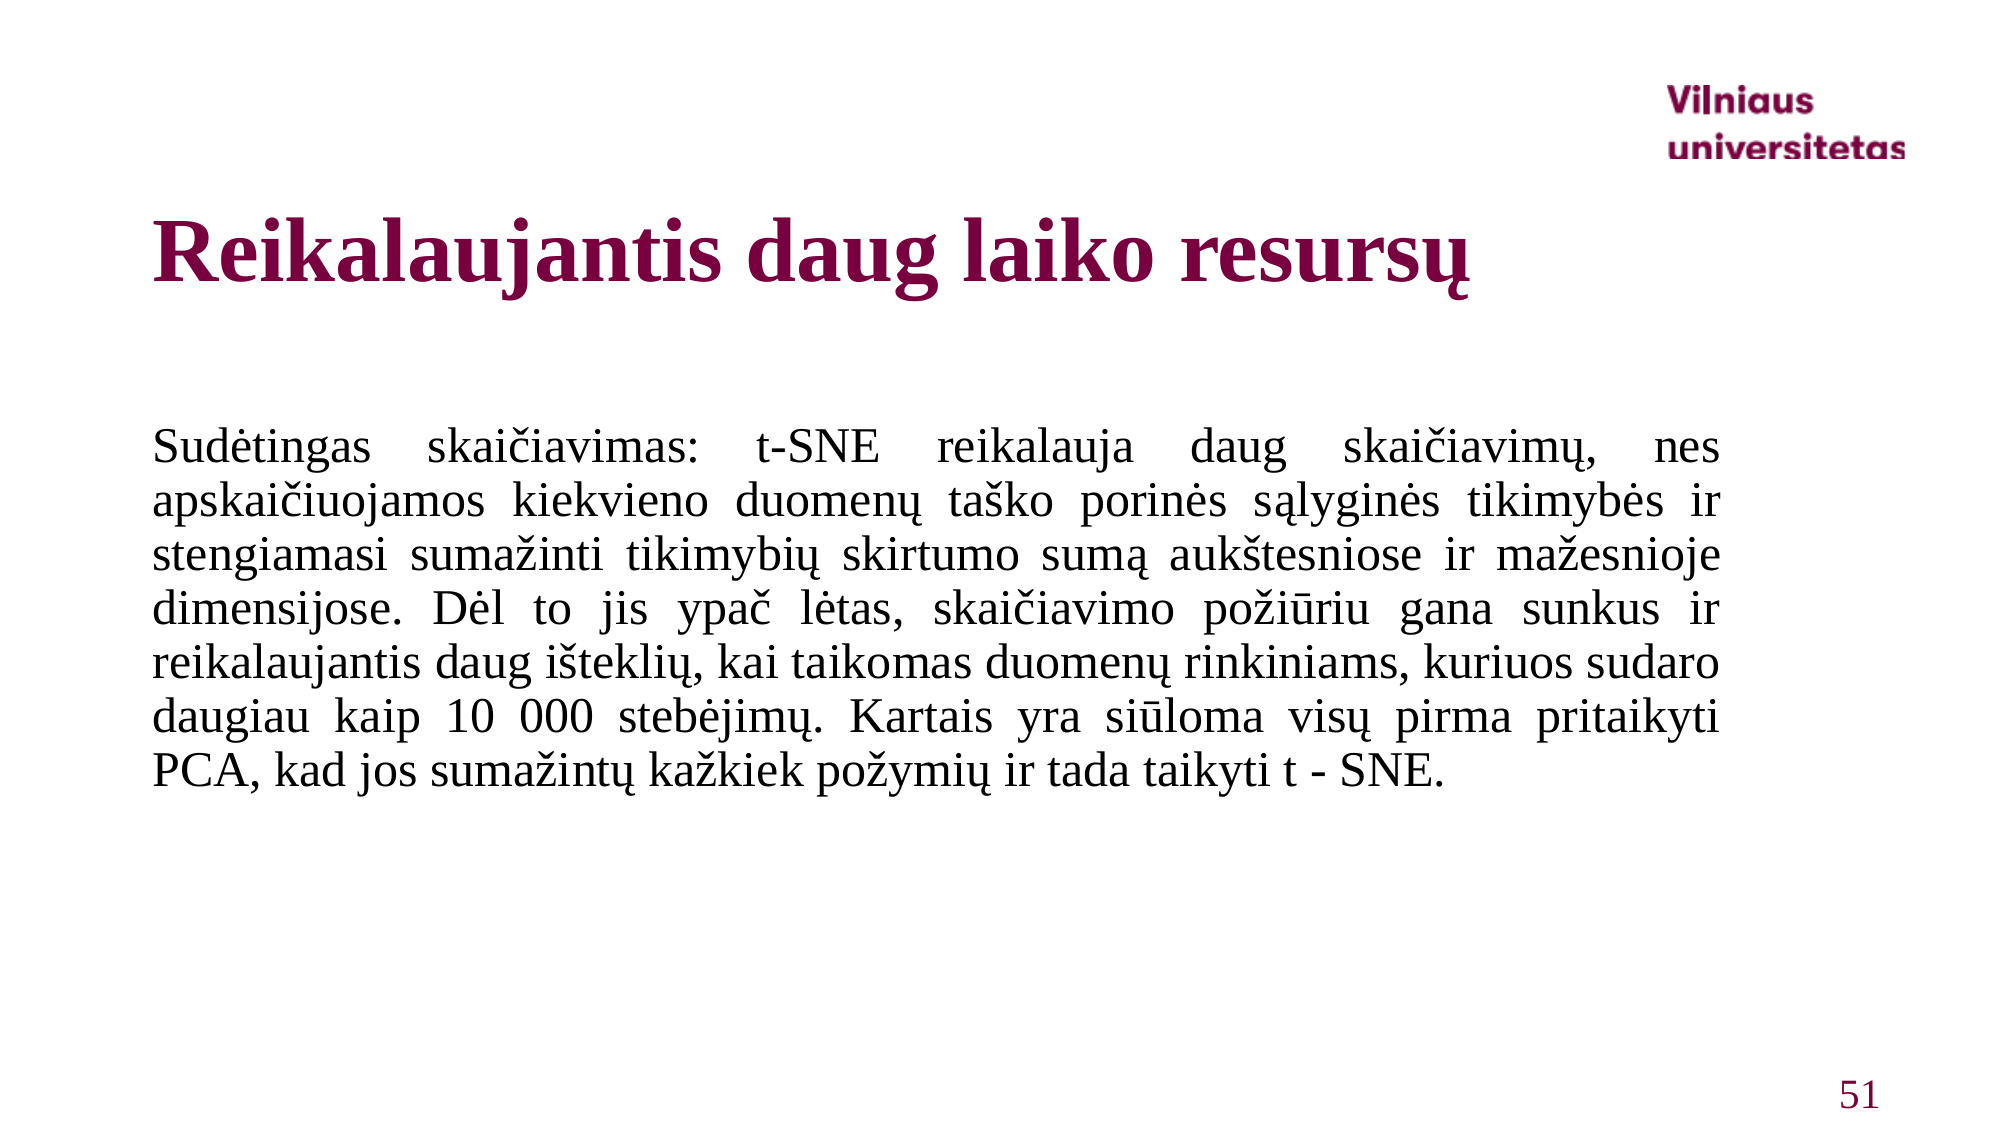

# Reikalaujantis daug laiko resursų
Sudėtingas skaičiavimas: t-SNE reikalauja daug skaičiavimų, nes apskaičiuojamos kiekvieno duomenų taško porinės sąlyginės tikimybės ir stengiamasi sumažinti tikimybių skirtumo sumą aukštesniose ir mažesnioje dimensijose. Dėl to jis ypač lėtas, skaičiavimo požiūriu gana sunkus ir reikalaujantis daug išteklių, kai taikomas duomenų rinkiniams, kuriuos sudaro daugiau kaip 10 000 stebėjimų. Kartais yra siūloma visų pirma pritaikyti PCA, kad jos sumažintų kažkiek požymių ir tada taikyti t - SNE.

51